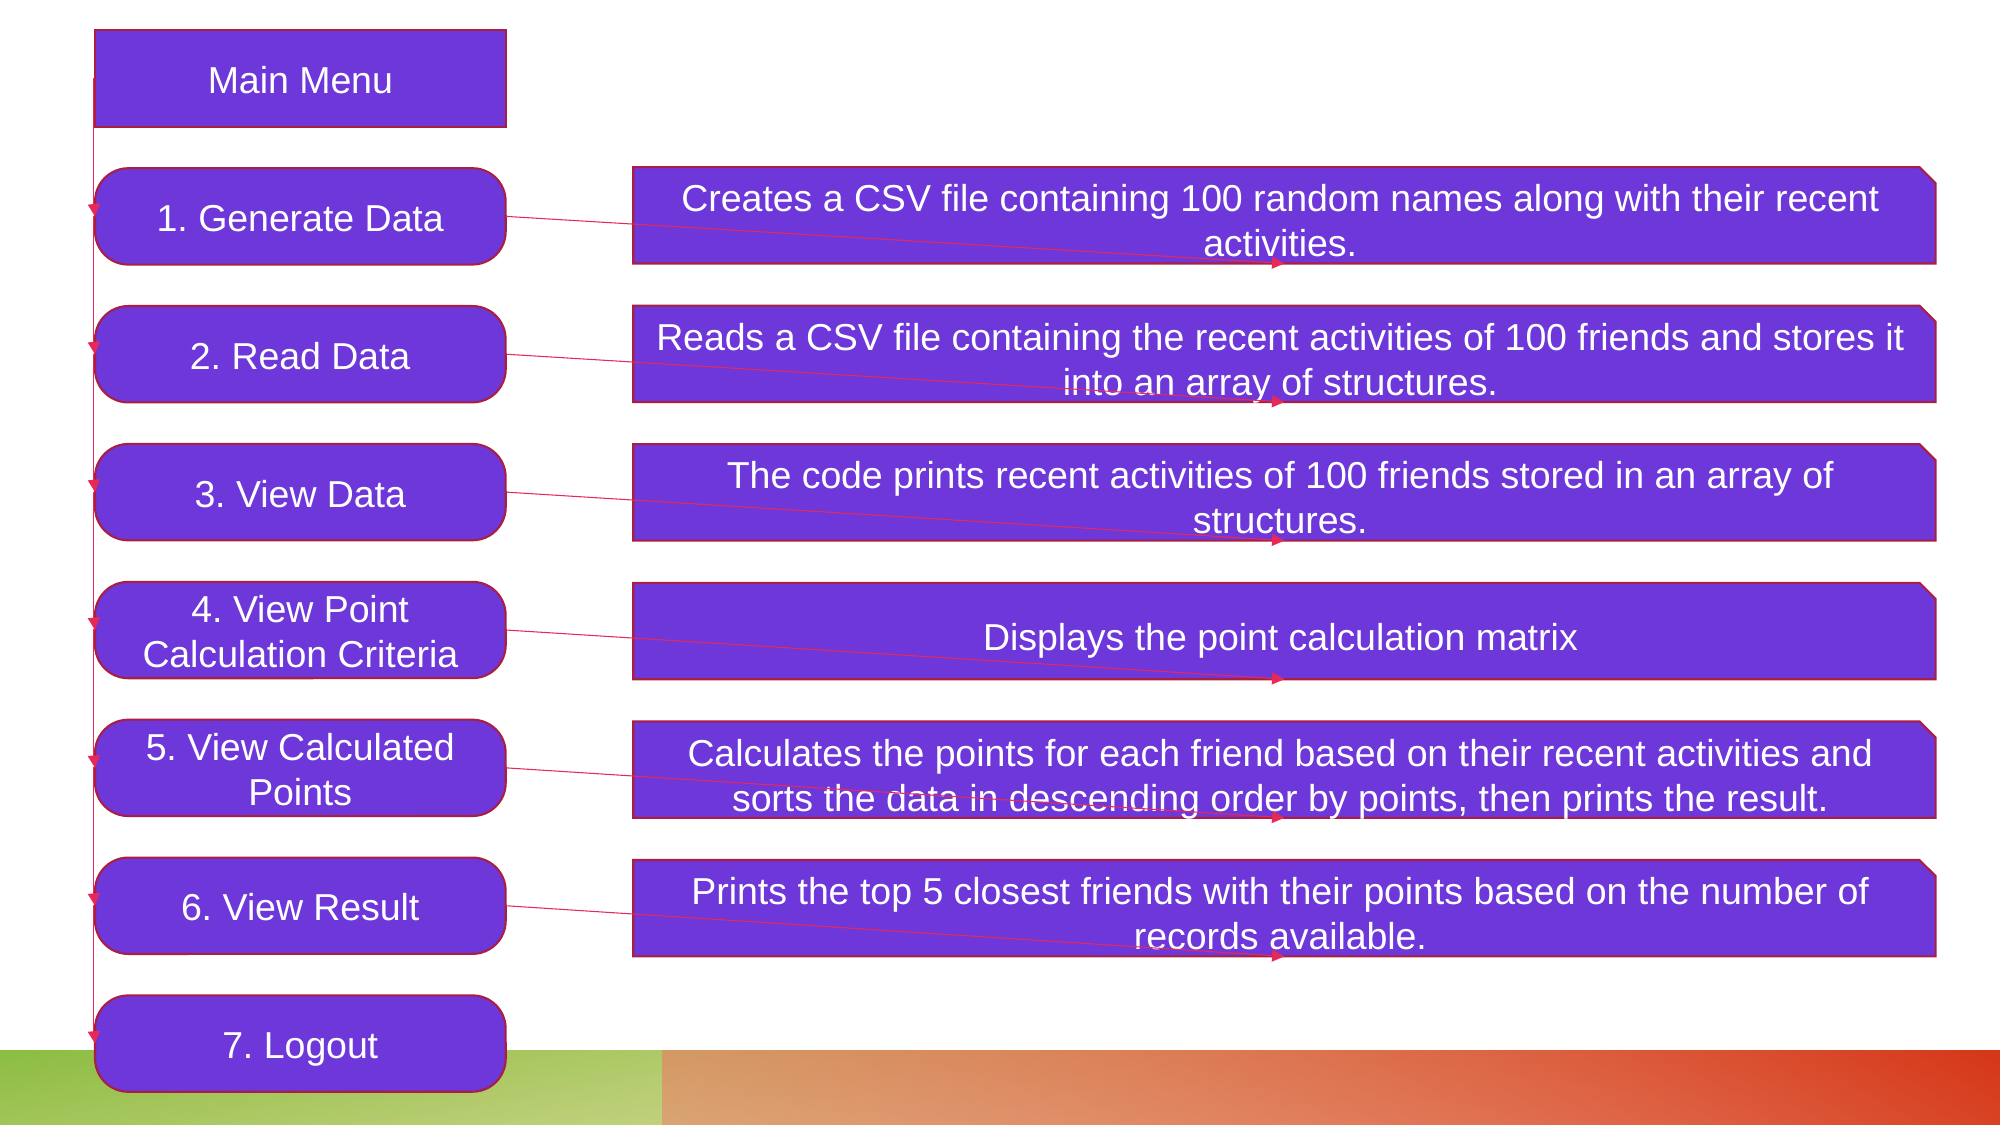

Main Menu
Creates a CSV file containing 100 random names along with their recent activities.
1. Generate Data
Reads a CSV file containing the recent activities of 100 friends and stores it into an array of structures.
2. Read Data
3. View Data
The code prints recent activities of 100 friends stored in an array of structures.
4. View Point Calculation Criteria
Displays the point calculation matrix
5. View Calculated Points
Calculates the points for each friend based on their recent activities and sorts the data in descending order by points, then prints the result.
6. View Result
Prints the top 5 closest friends with their points based on the number of records available.
7. Logout